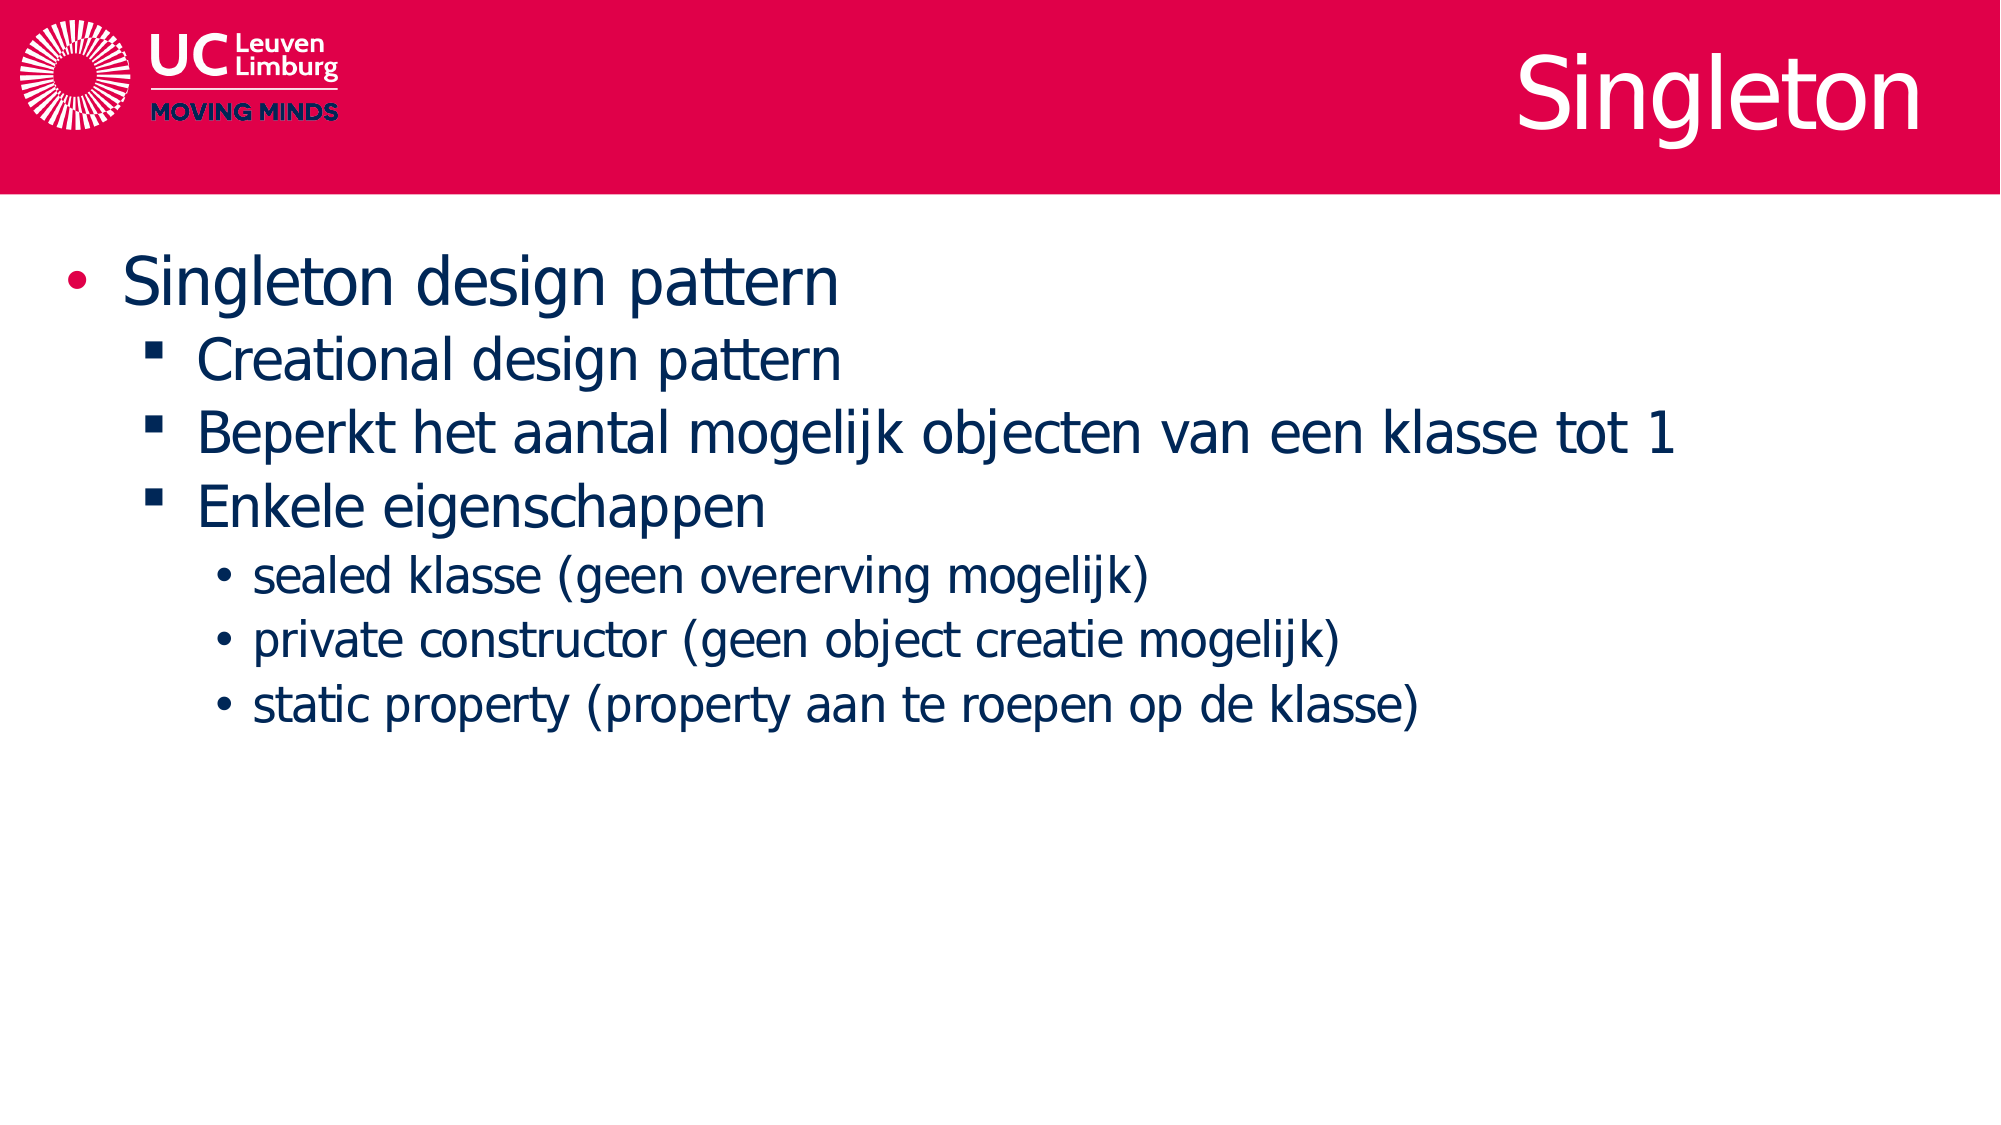

# Singleton
Singleton design pattern
Creational design pattern
Beperkt het aantal mogelijk objecten van een klasse tot 1
Enkele eigenschappen
sealed klasse (geen overerving mogelijk)
private constructor (geen object creatie mogelijk)
static property (property aan te roepen op de klasse)